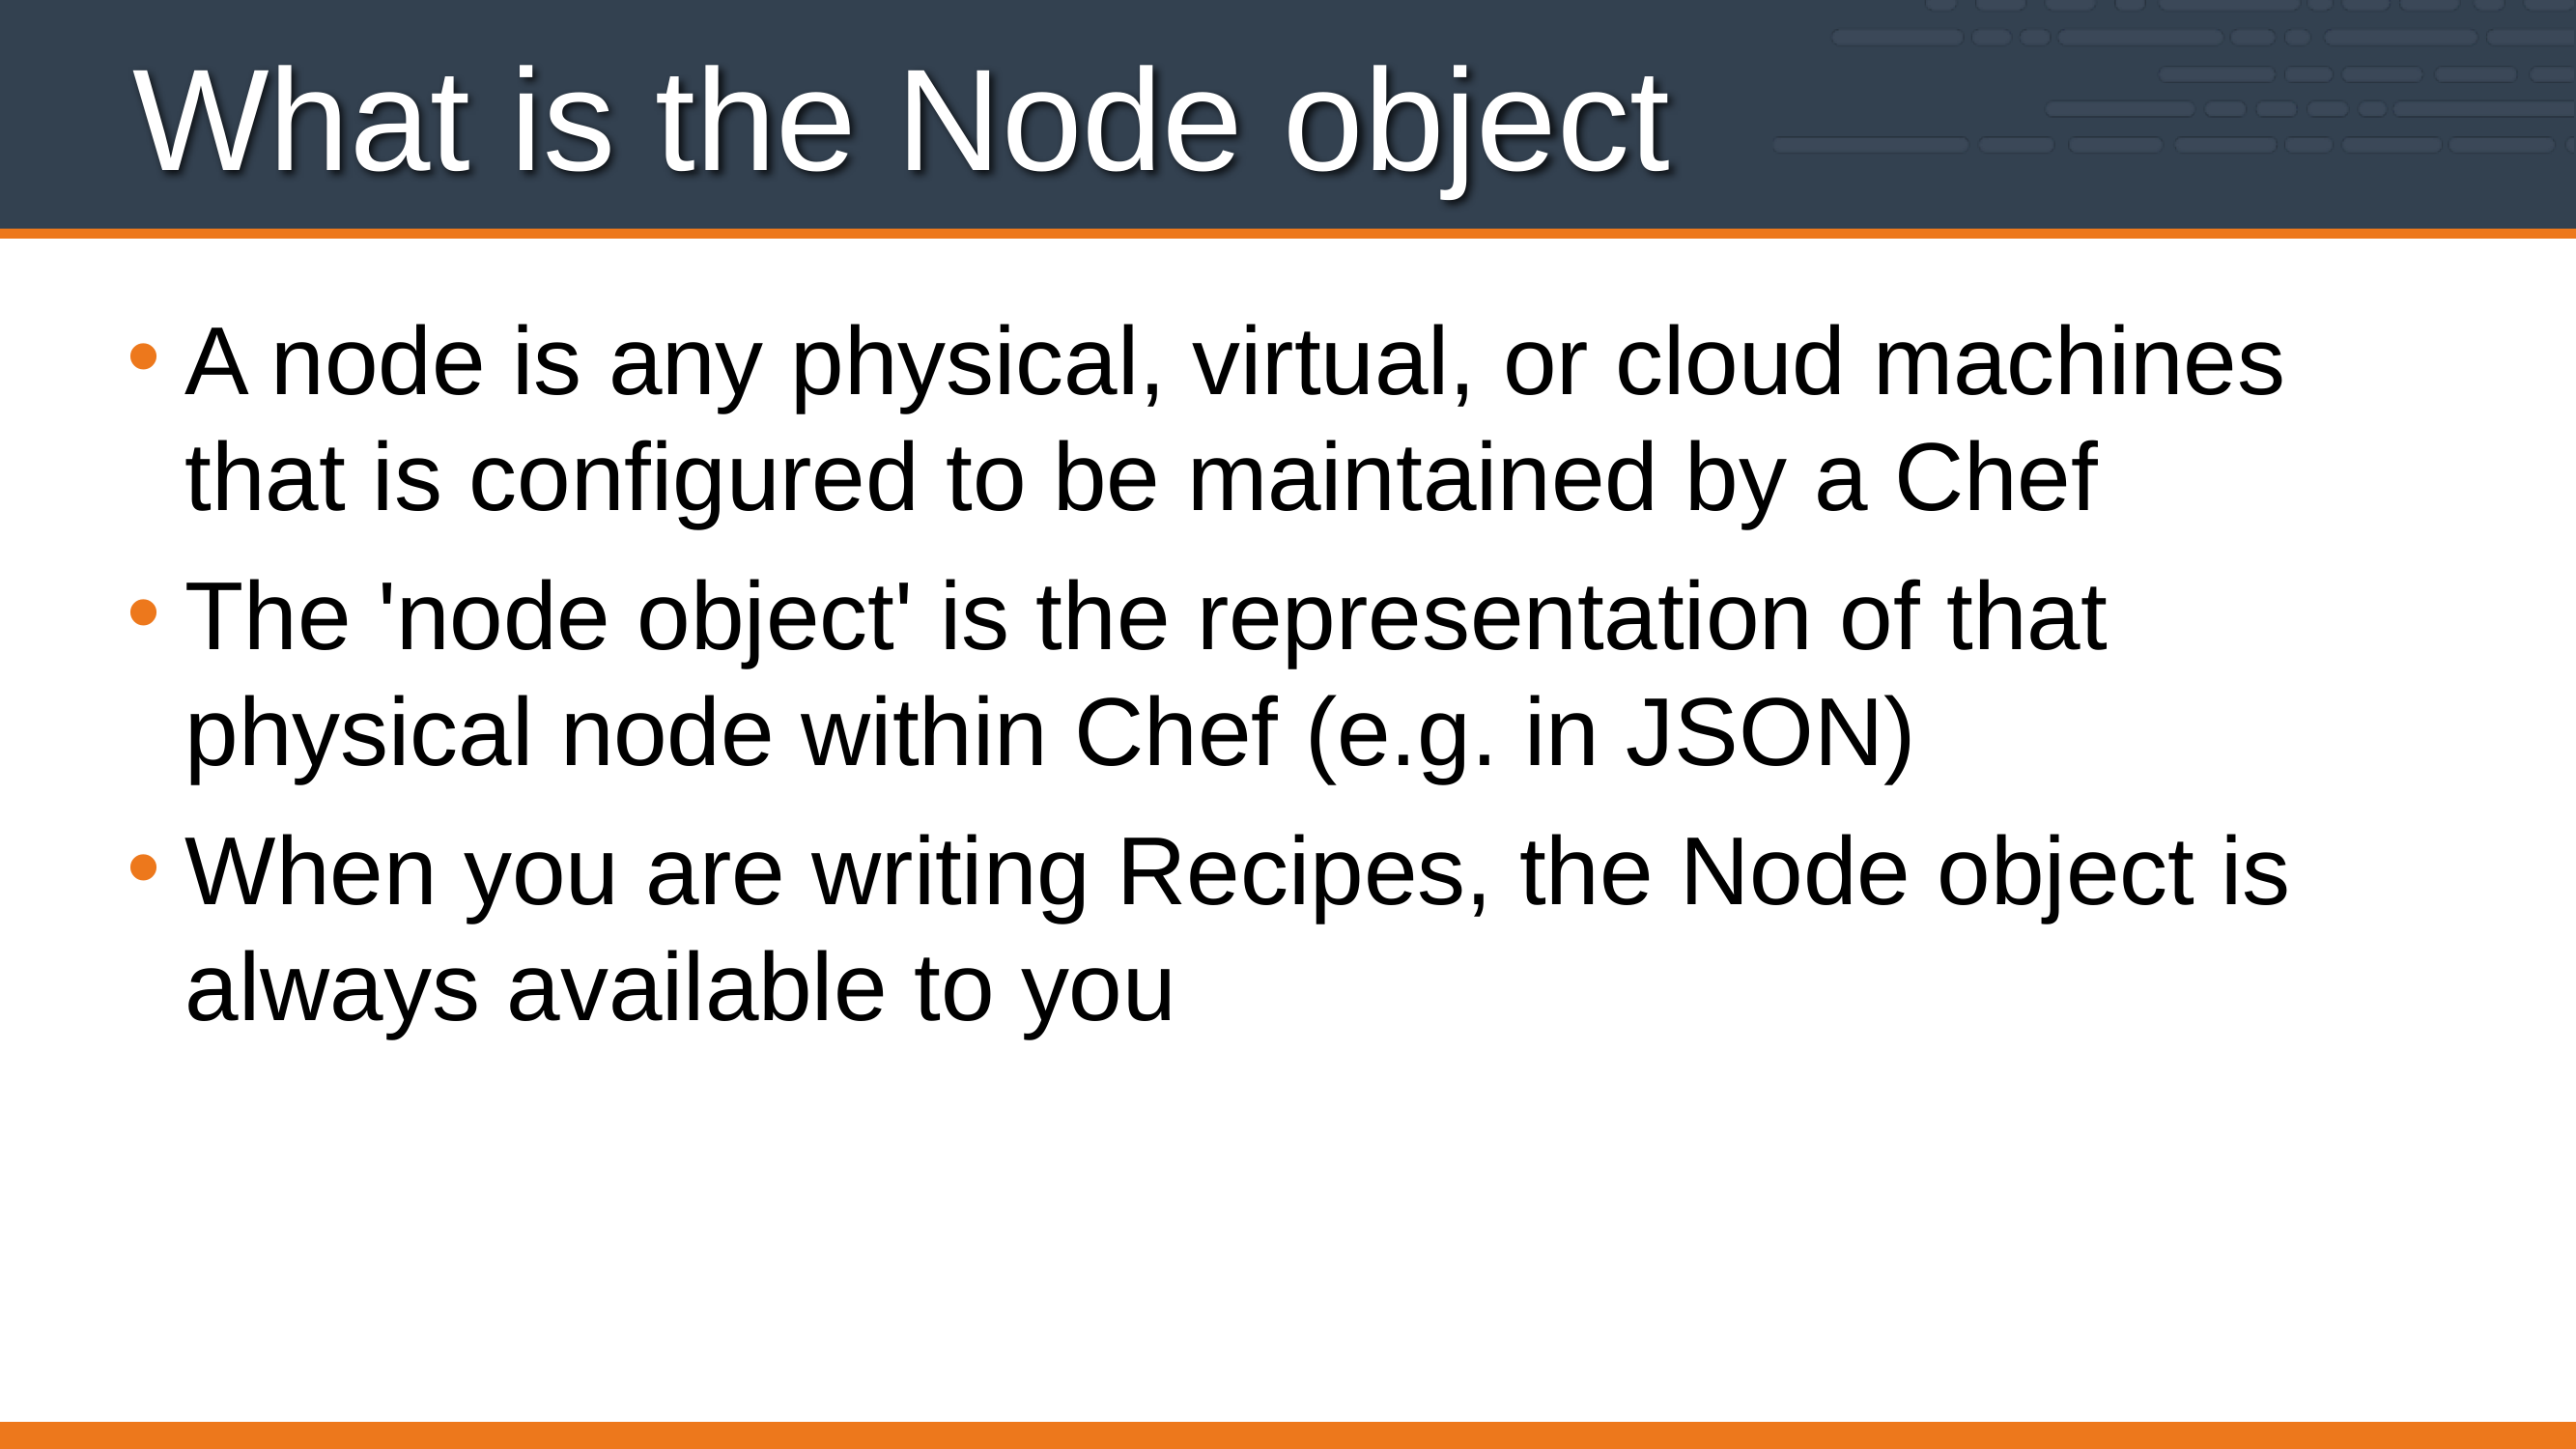

# What is the Node object
A node is any physical, virtual, or cloud machines that is configured to be maintained by a Chef
The 'node object' is the representation of that physical node within Chef (e.g. in JSON)
When you are writing Recipes, the Node object is always available to you